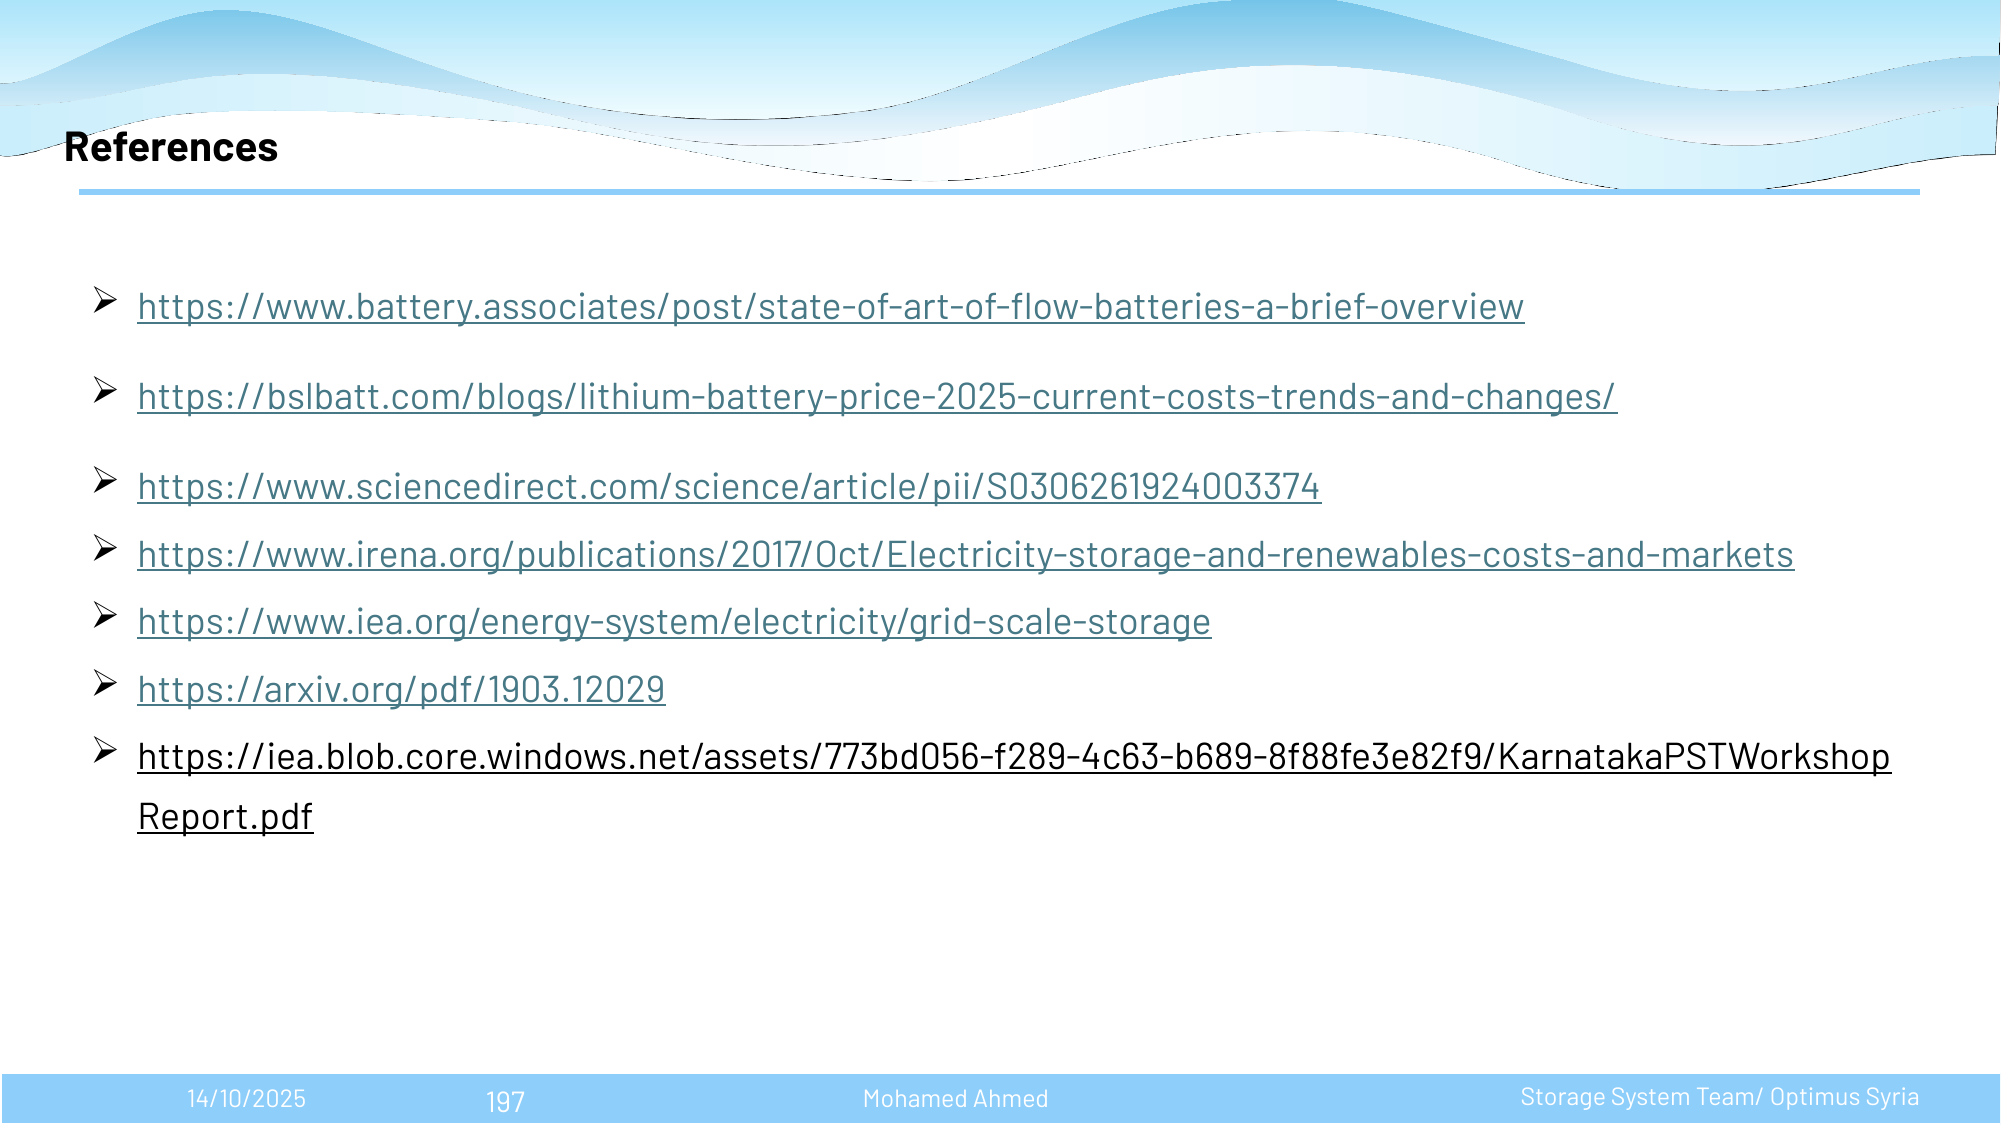

# References
https://www.battery.associates/post/state-of-art-of-flow-batteries-a-brief-overview
https://bslbatt.com/blogs/lithium-battery-price-2025-current-costs-trends-and-changes/
https://www.sciencedirect.com/science/article/pii/S0306261924003374
https://www.irena.org/publications/2017/Oct/Electricity-storage-and-renewables-costs-and-markets
https://www.iea.org/energy-system/electricity/grid-scale-storage
https://arxiv.org/pdf/1903.12029
https://iea.blob.core.windows.net/assets/773bd056-f289-4c63-b689-8f88fe3e82f9/KarnatakaPSTWorkshopReport.pdf

Storage System Team/ Optimus Syria
14/10/2025
Mohamed Ahmed
197